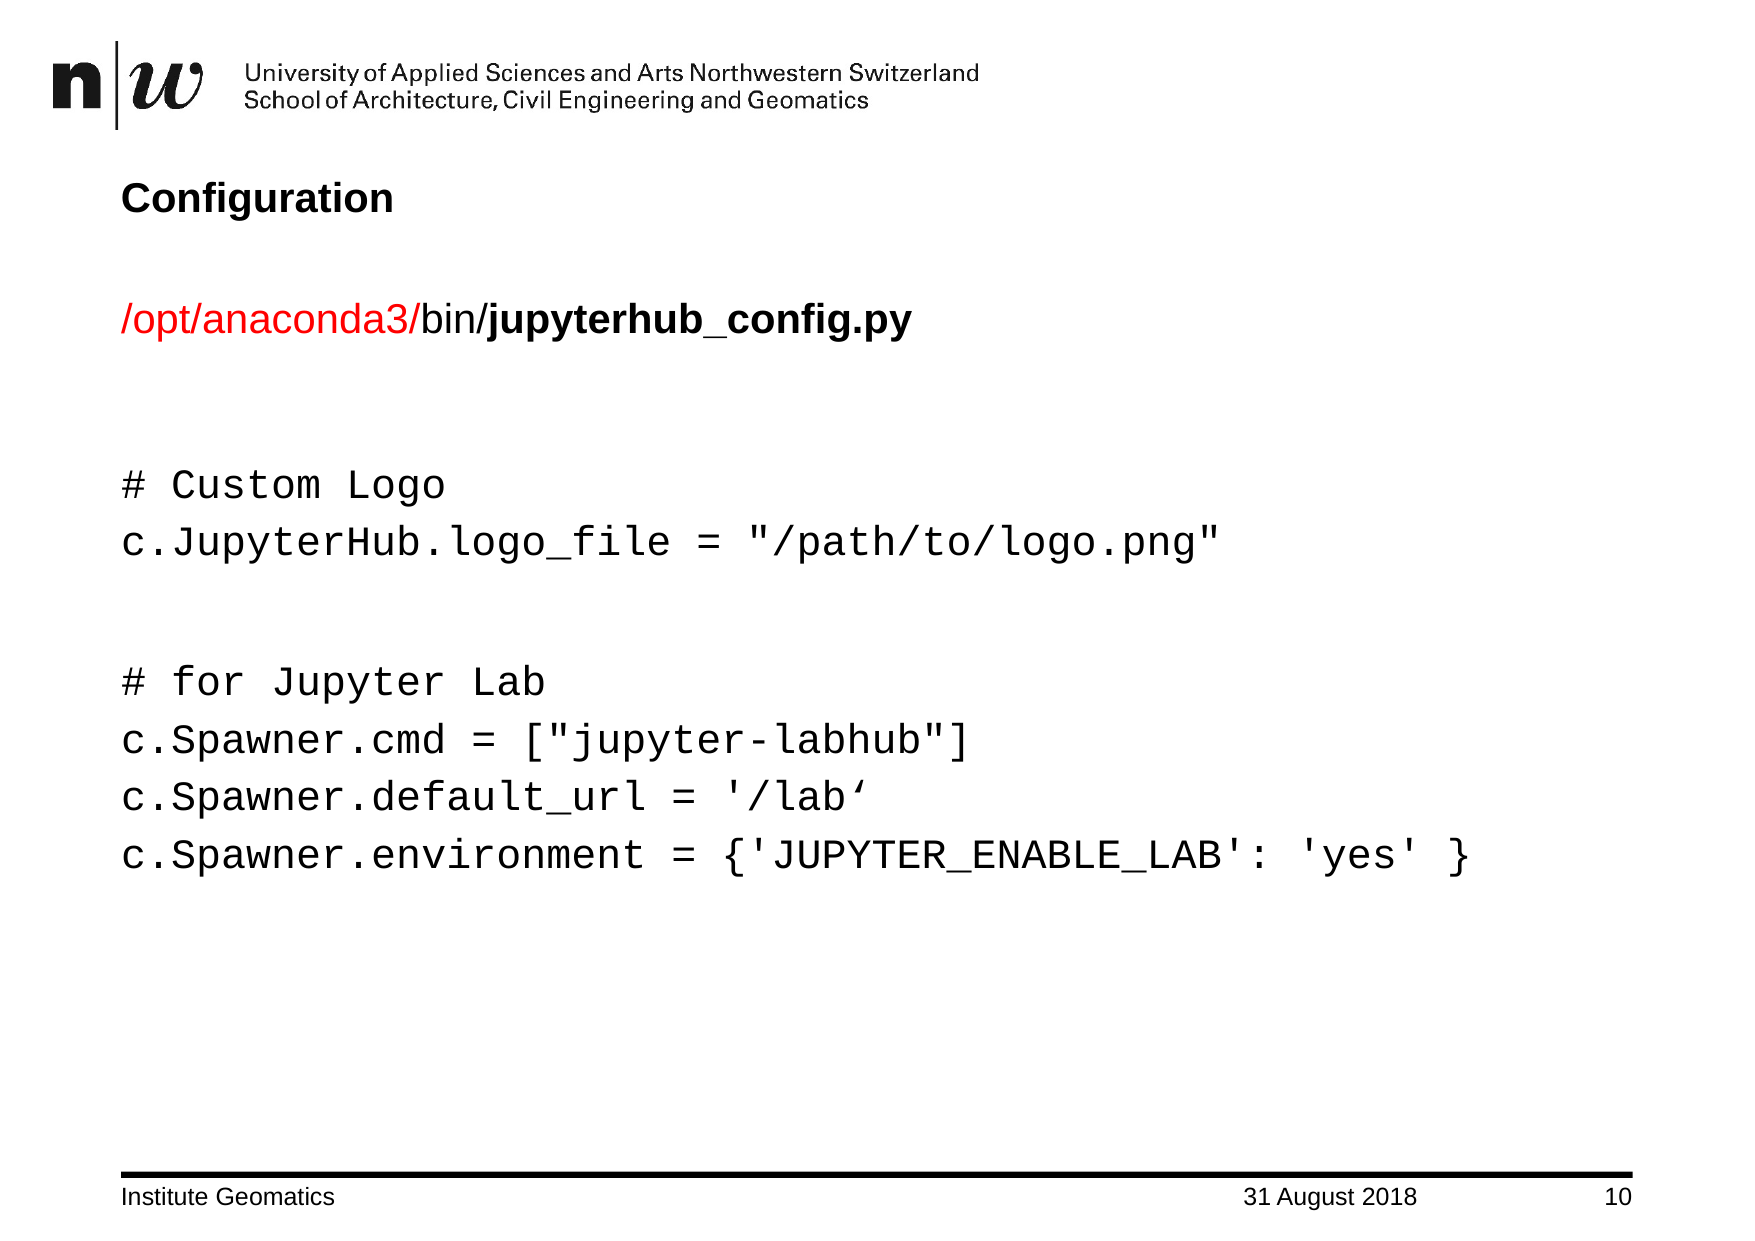

# Configuration
/opt/anaconda3/bin/jupyterhub_config.py

# Custom Logo c.JupyterHub.logo_file = "/path/to/logo.png"
# for Jupyter Lab
c.Spawner.cmd = ["jupyter-labhub"]
c.Spawner.default_url = '/lab‘
c.Spawner.environment = {'JUPYTER_ENABLE_LAB': 'yes' }

Institute Geomatics
31 August 2018
10